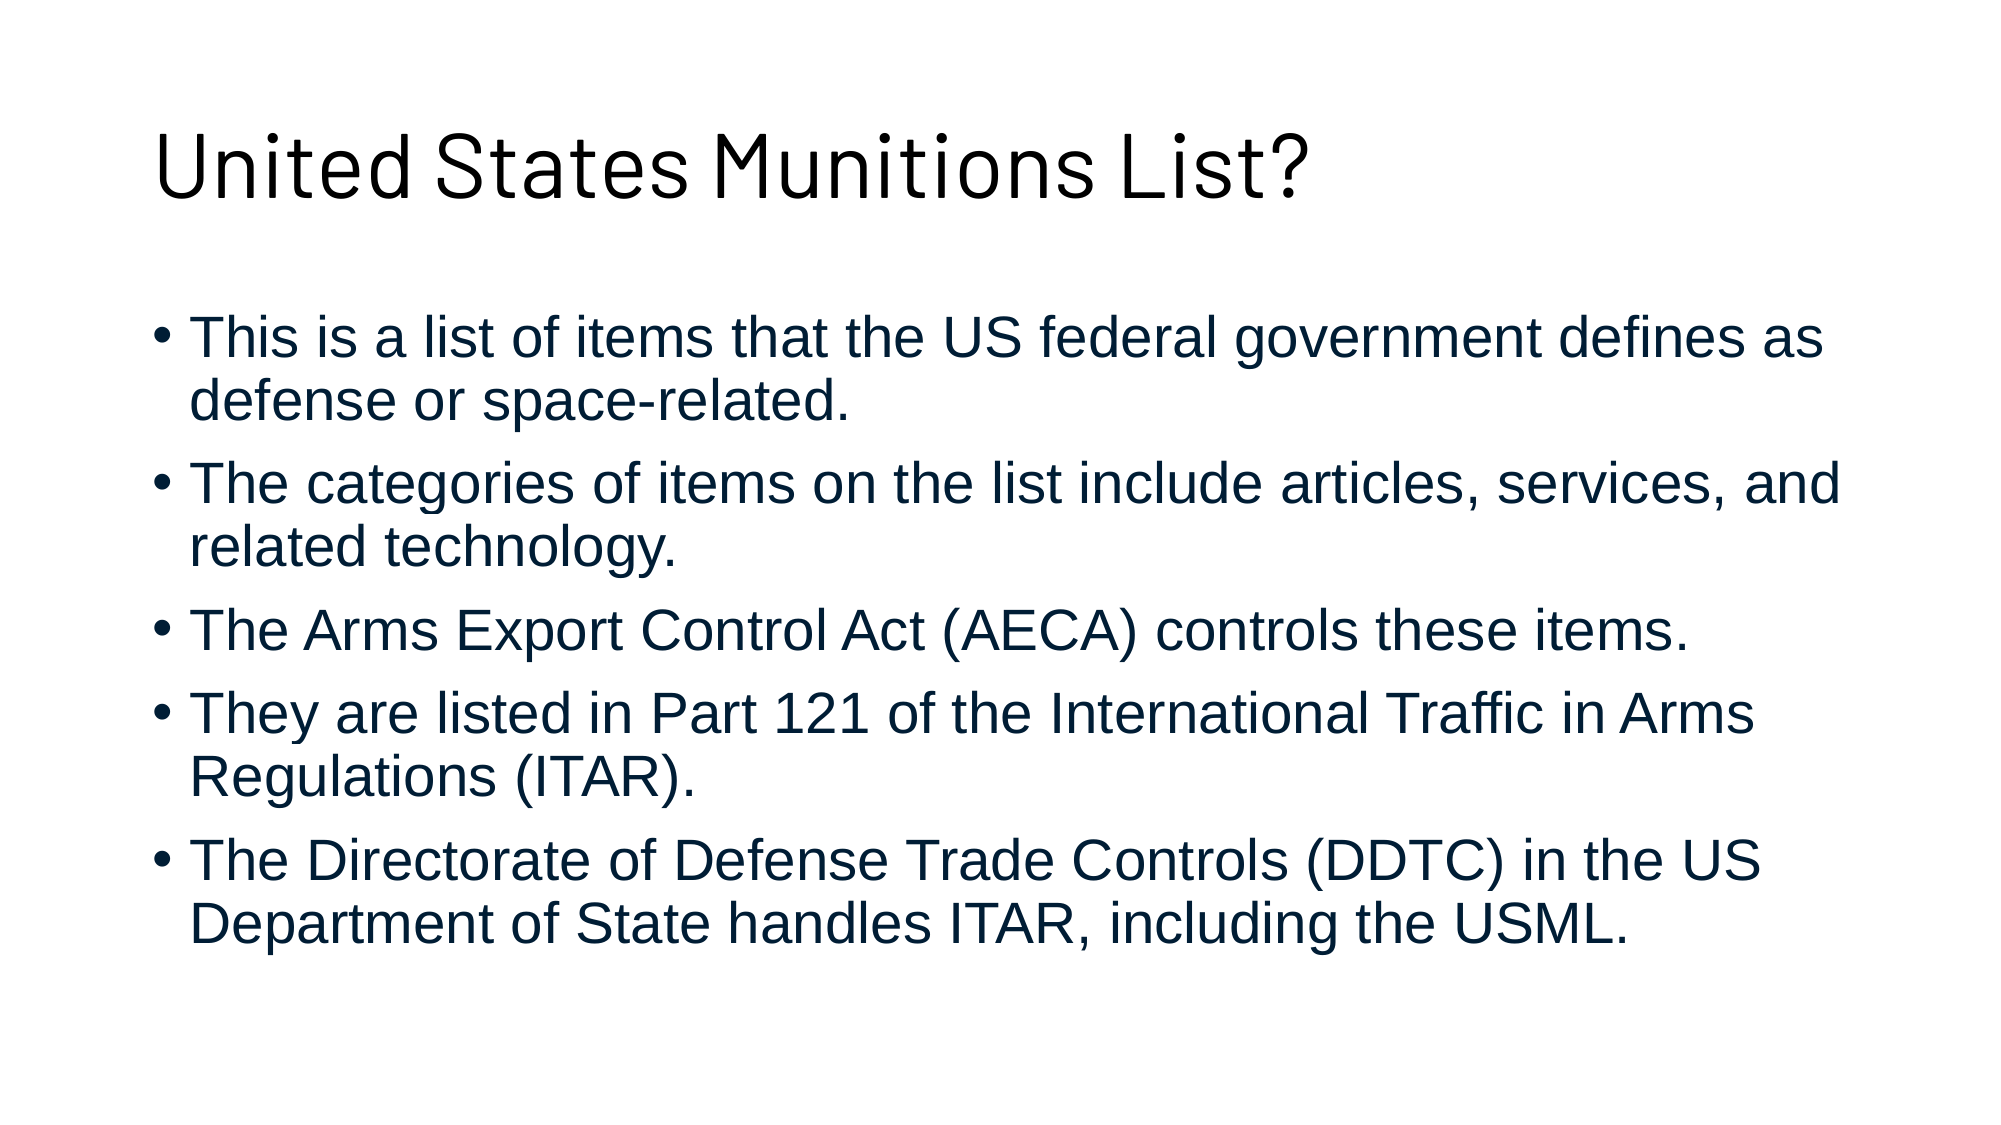

# United States Munitions List?
This is a list of items that the US federal government defines as defense or space-related.
The categories of items on the list include articles, services, and related technology.
The Arms Export Control Act (AECA) controls these items.
They are listed in Part 121 of the International Traffic in Arms Regulations (ITAR).
The Directorate of Defense Trade Controls (DDTC) in the US Department of State handles ITAR, including the USML.